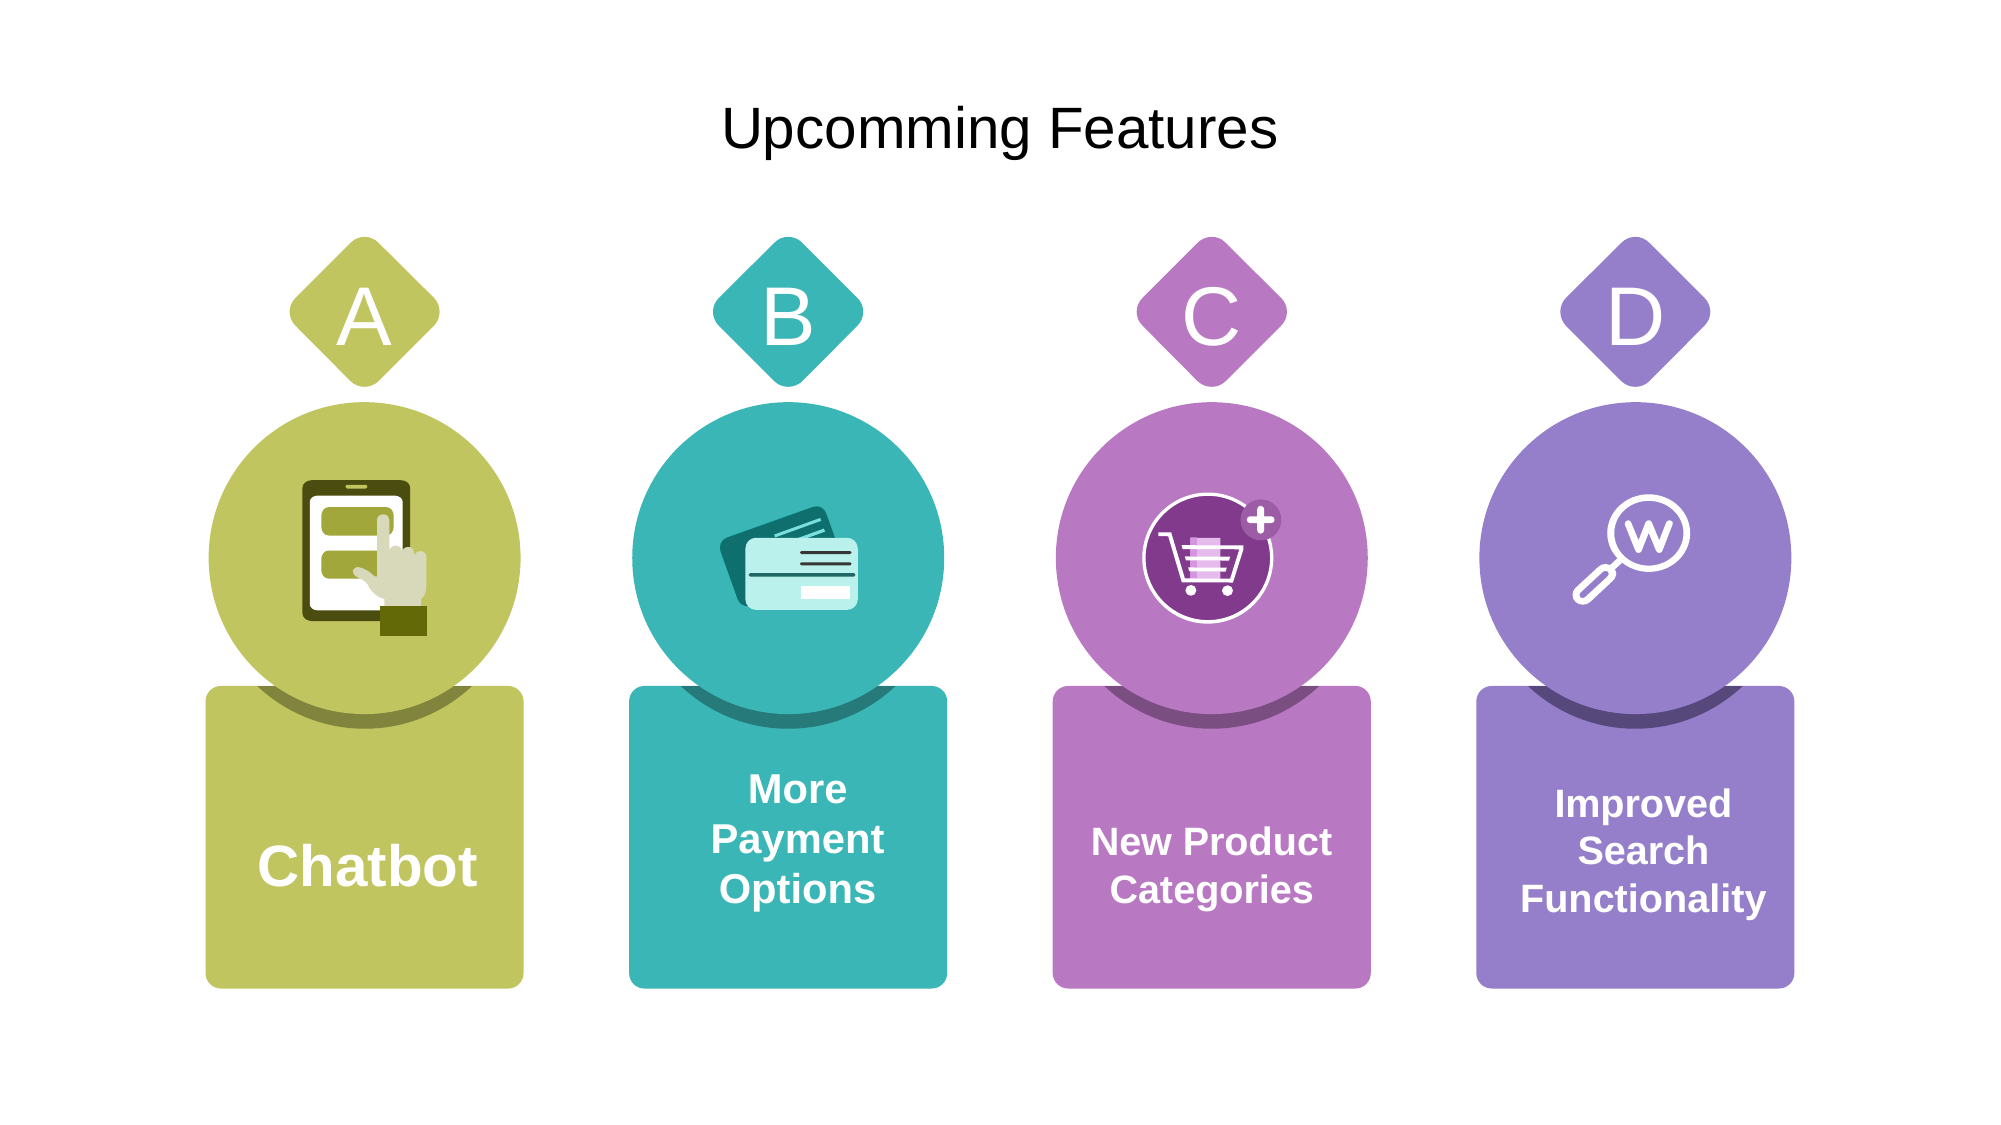

# Upcomming Features

A
C
B
D

More Payment Options
Improved Search Functionality
Chatbot
New Product Categories